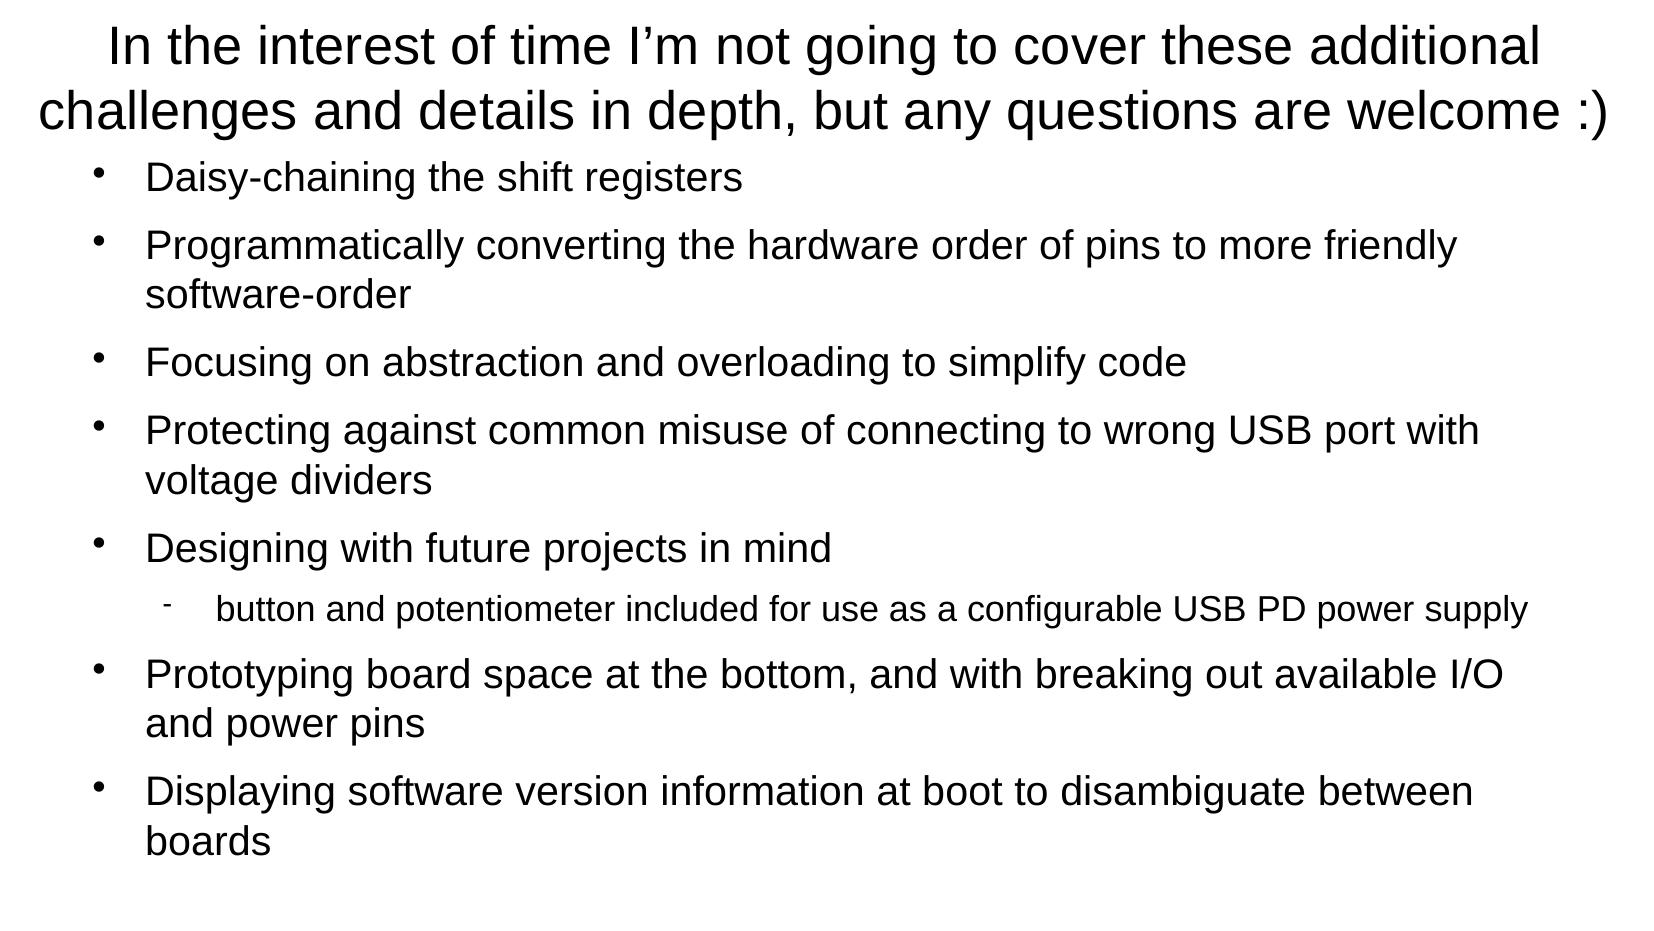

# In the interest of time I’m not going to cover these additional challenges and details in depth, but any questions are welcome :)
Daisy-chaining the shift registers
Programmatically converting the hardware order of pins to more friendly software-order
Focusing on abstraction and overloading to simplify code
Protecting against common misuse of connecting to wrong USB port with voltage dividers
Designing with future projects in mind
button and potentiometer included for use as a configurable USB PD power supply
Prototyping board space at the bottom, and with breaking out available I/O and power pins
Displaying software version information at boot to disambiguate between boards